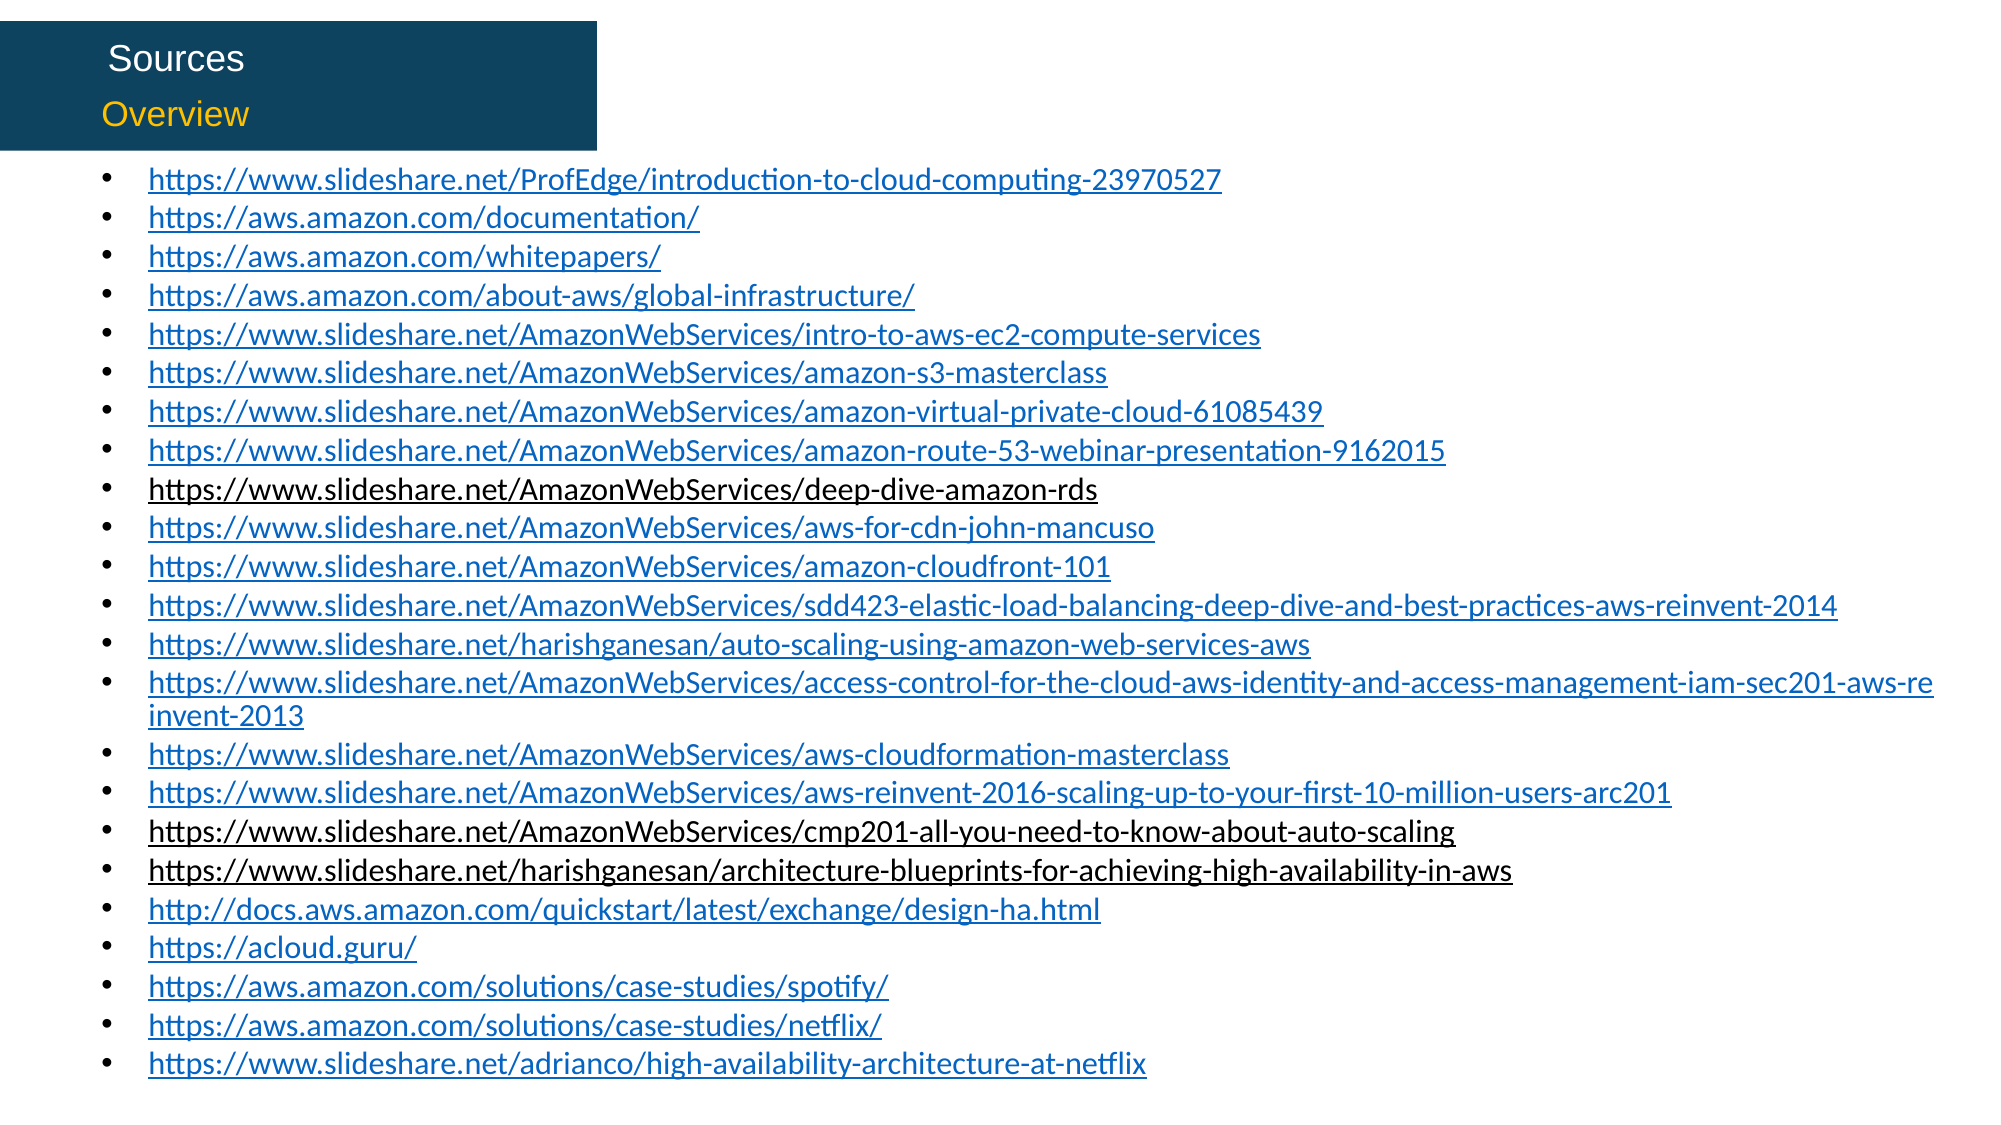

Sources
Overview
https://www.slideshare.net/ProfEdge/introduction-to-cloud-computing-23970527
https://aws.amazon.com/documentation/
https://aws.amazon.com/whitepapers/
https://aws.amazon.com/about-aws/global-infrastructure/
https://www.slideshare.net/AmazonWebServices/intro-to-aws-ec2-compute-services
https://www.slideshare.net/AmazonWebServices/amazon-s3-masterclass
https://www.slideshare.net/AmazonWebServices/amazon-virtual-private-cloud-61085439
https://www.slideshare.net/AmazonWebServices/amazon-route-53-webinar-presentation-9162015
https://www.slideshare.net/AmazonWebServices/deep-dive-amazon-rds
https://www.slideshare.net/AmazonWebServices/aws-for-cdn-john-mancuso
https://www.slideshare.net/AmazonWebServices/amazon-cloudfront-101
https://www.slideshare.net/AmazonWebServices/sdd423-elastic-load-balancing-deep-dive-and-best-practices-aws-reinvent-2014
https://www.slideshare.net/harishganesan/auto-scaling-using-amazon-web-services-aws
https://www.slideshare.net/AmazonWebServices/access-control-for-the-cloud-aws-identity-and-access-management-iam-sec201-aws-reinvent-2013
https://www.slideshare.net/AmazonWebServices/aws-cloudformation-masterclass
https://www.slideshare.net/AmazonWebServices/aws-reinvent-2016-scaling-up-to-your-first-10-million-users-arc201
https://www.slideshare.net/AmazonWebServices/cmp201-all-you-need-to-know-about-auto-scaling
https://www.slideshare.net/harishganesan/architecture-blueprints-for-achieving-high-availability-in-aws
http://docs.aws.amazon.com/quickstart/latest/exchange/design-ha.html
https://acloud.guru/
https://aws.amazon.com/solutions/case-studies/spotify/
https://aws.amazon.com/solutions/case-studies/netflix/
https://www.slideshare.net/adrianco/high-availability-architecture-at-netflix